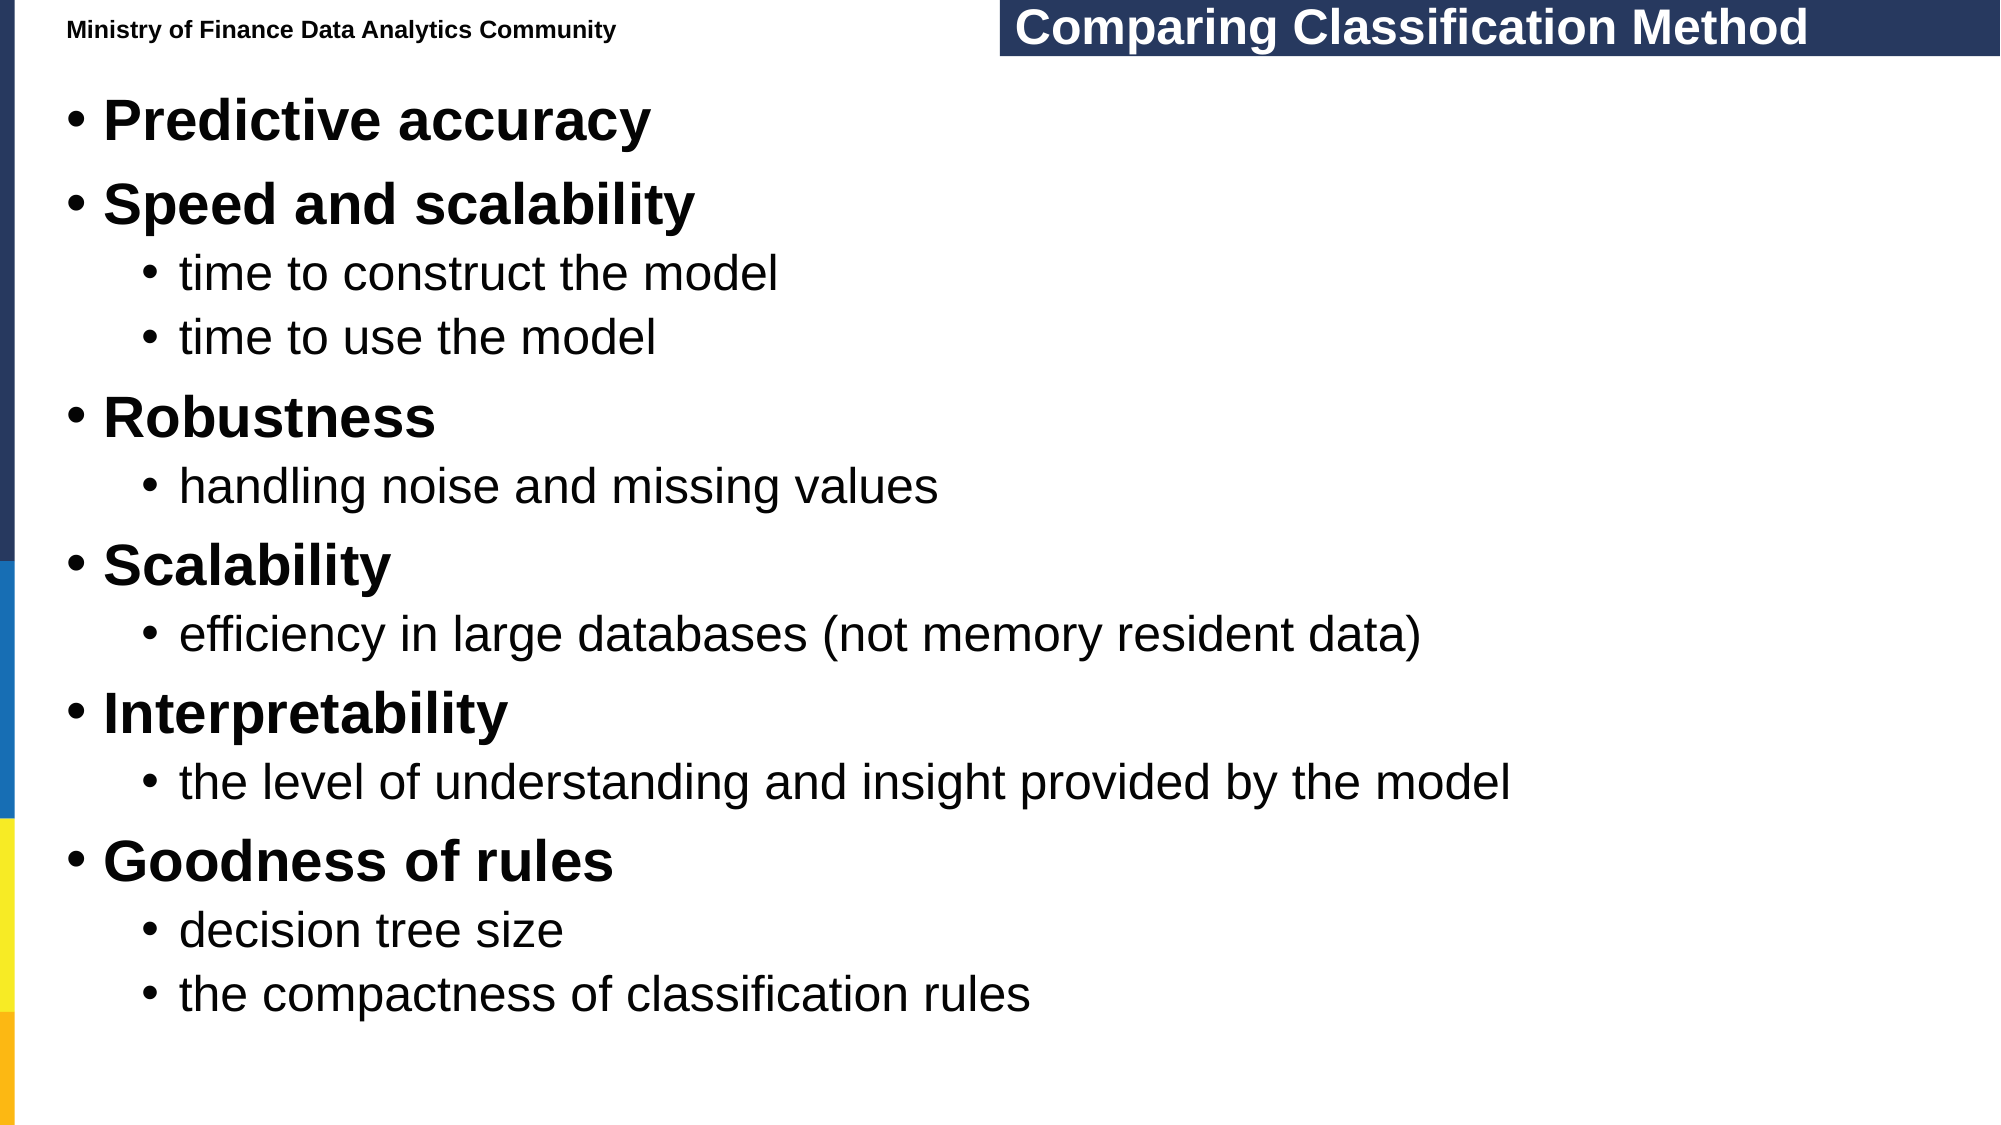

# Comparing Classification Method
Ministry of Finance Data Analytics Community
Predictive accuracy
Speed and scalability
time to construct the model
time to use the model
Robustness
handling noise and missing values
Scalability
efficiency in large databases (not memory resident data)
Interpretability
the level of understanding and insight provided by the model
Goodness of rules
decision tree size
the compactness of classification rules